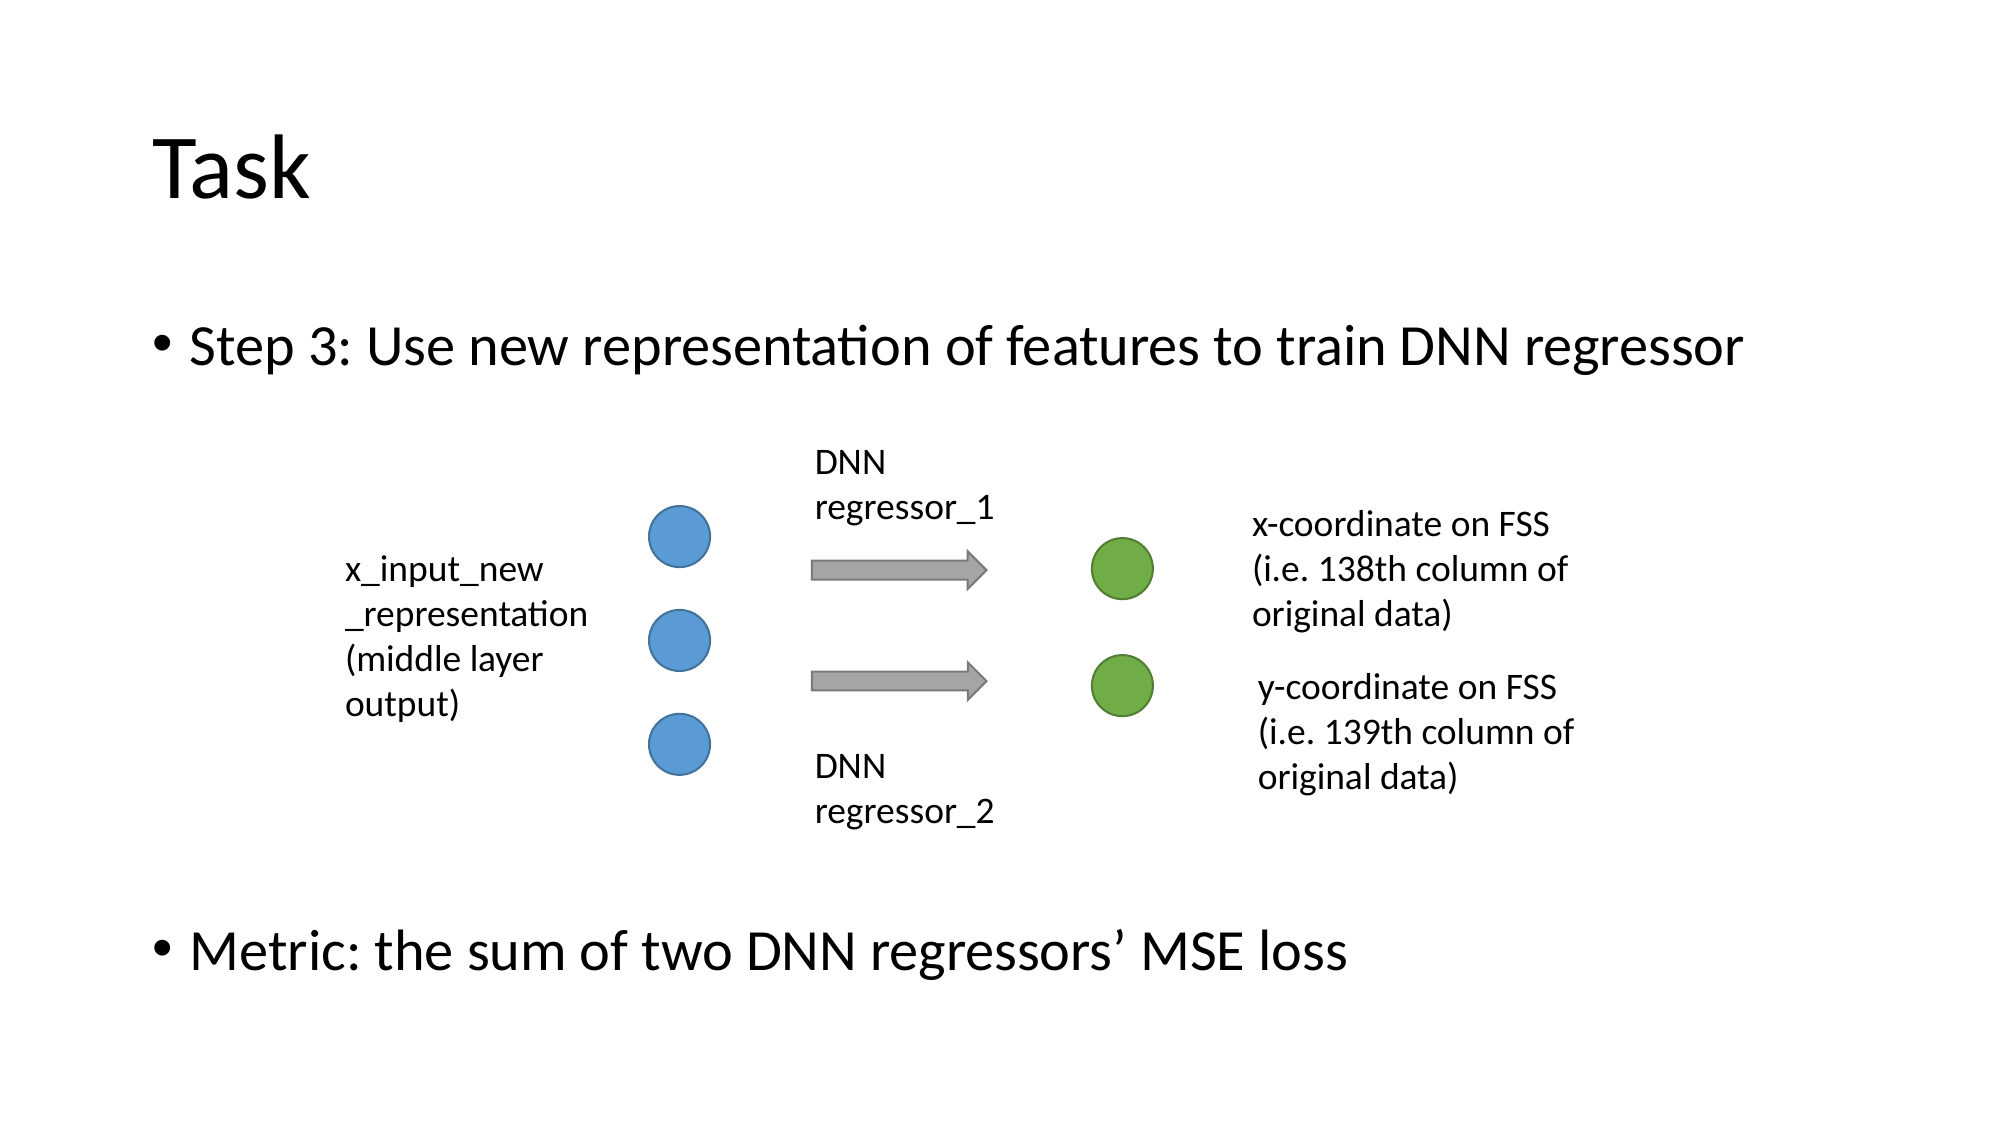

# Task
Step 3: Use new representation of features to train DNN regressor
DNN
regressor_1
x-coordinate on FSS
(i.e. 138th column of original data)

x_input_new
_representation
(middle layer output)

y-coordinate on FSS
(i.e. 139th column of original data)

DNN
regressor_2
Metric: the sum of two DNN regressors’ MSE loss